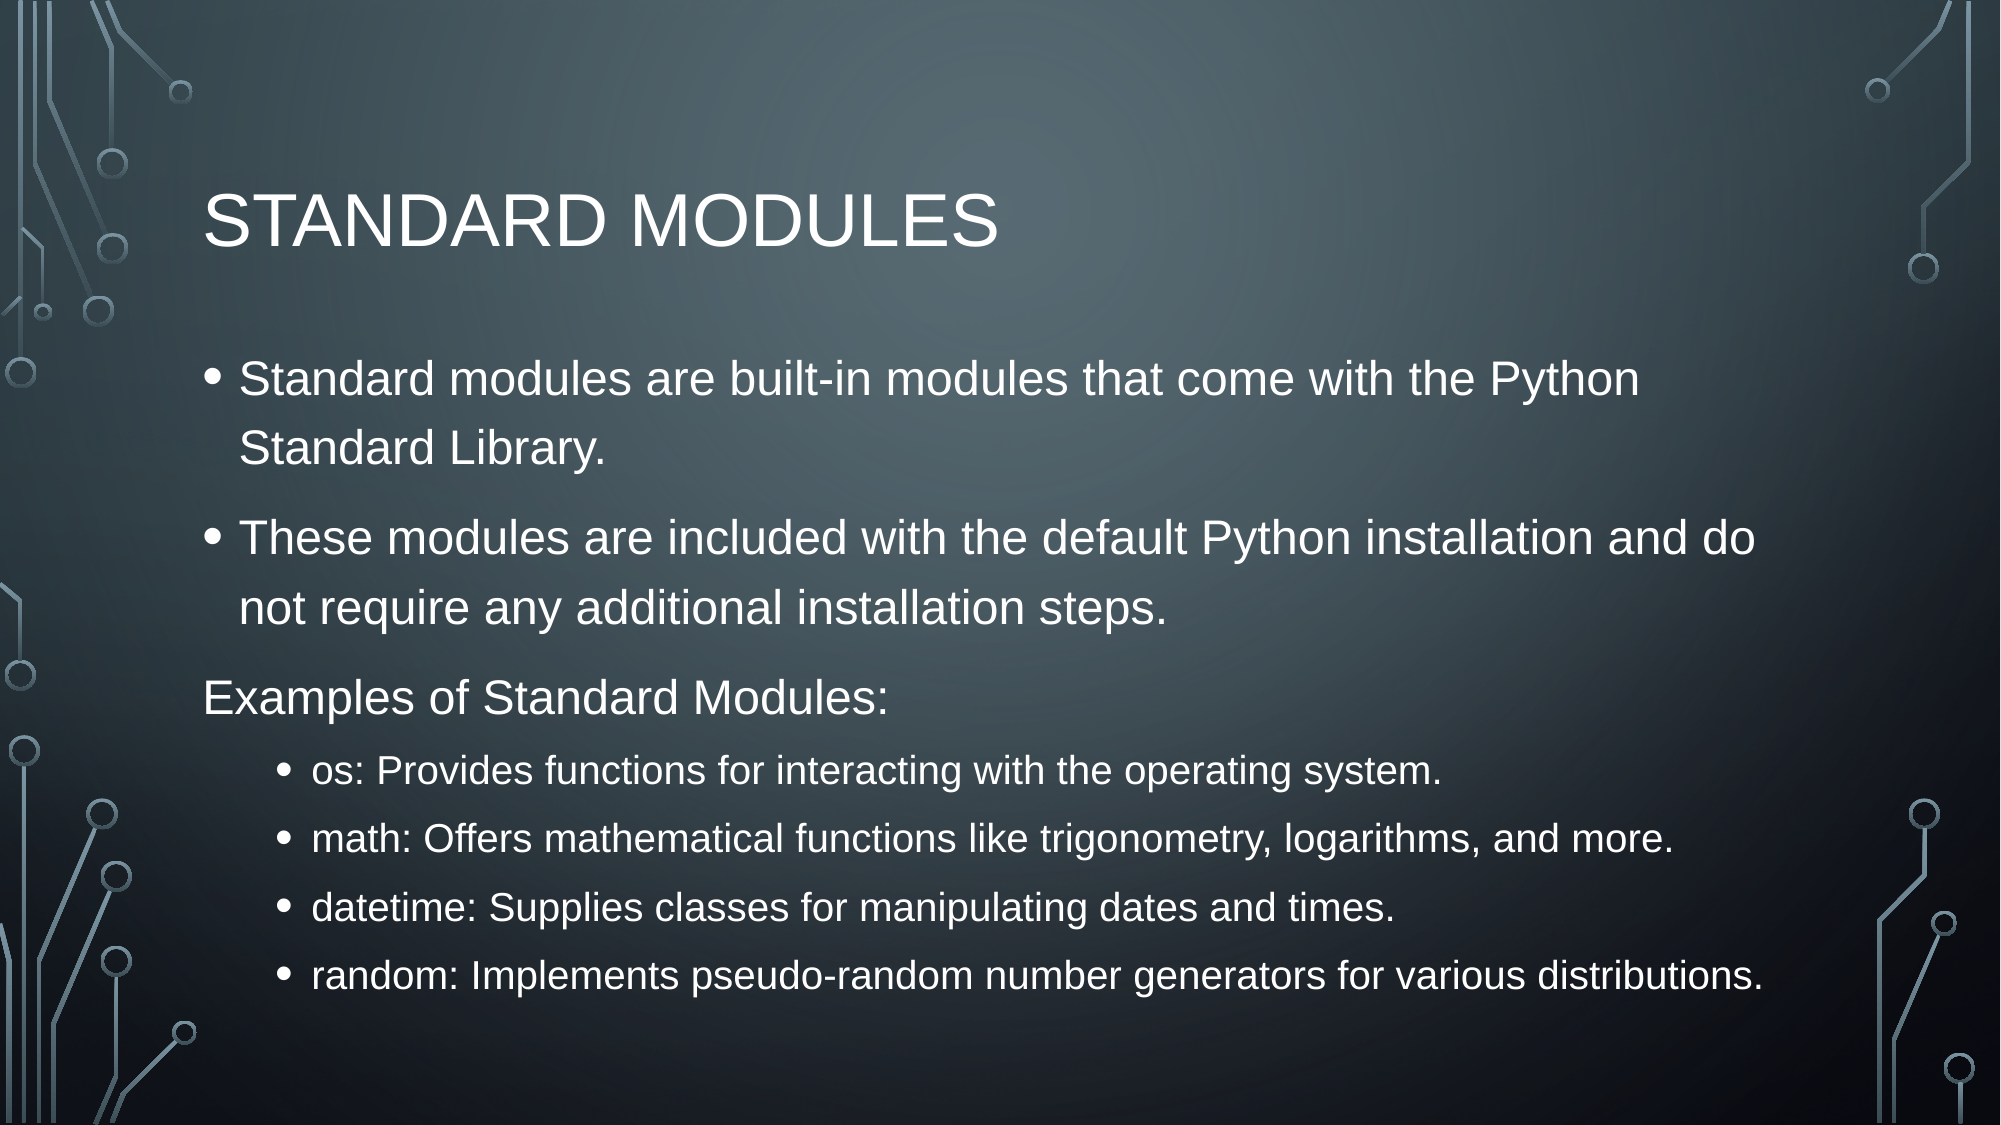

# Standard modules
Standard modules are built-in modules that come with the Python Standard Library.
These modules are included with the default Python installation and do not require any additional installation steps.
Examples of Standard Modules:
os: Provides functions for interacting with the operating system.
math: Offers mathematical functions like trigonometry, logarithms, and more.
datetime: Supplies classes for manipulating dates and times.
random: Implements pseudo-random number generators for various distributions.